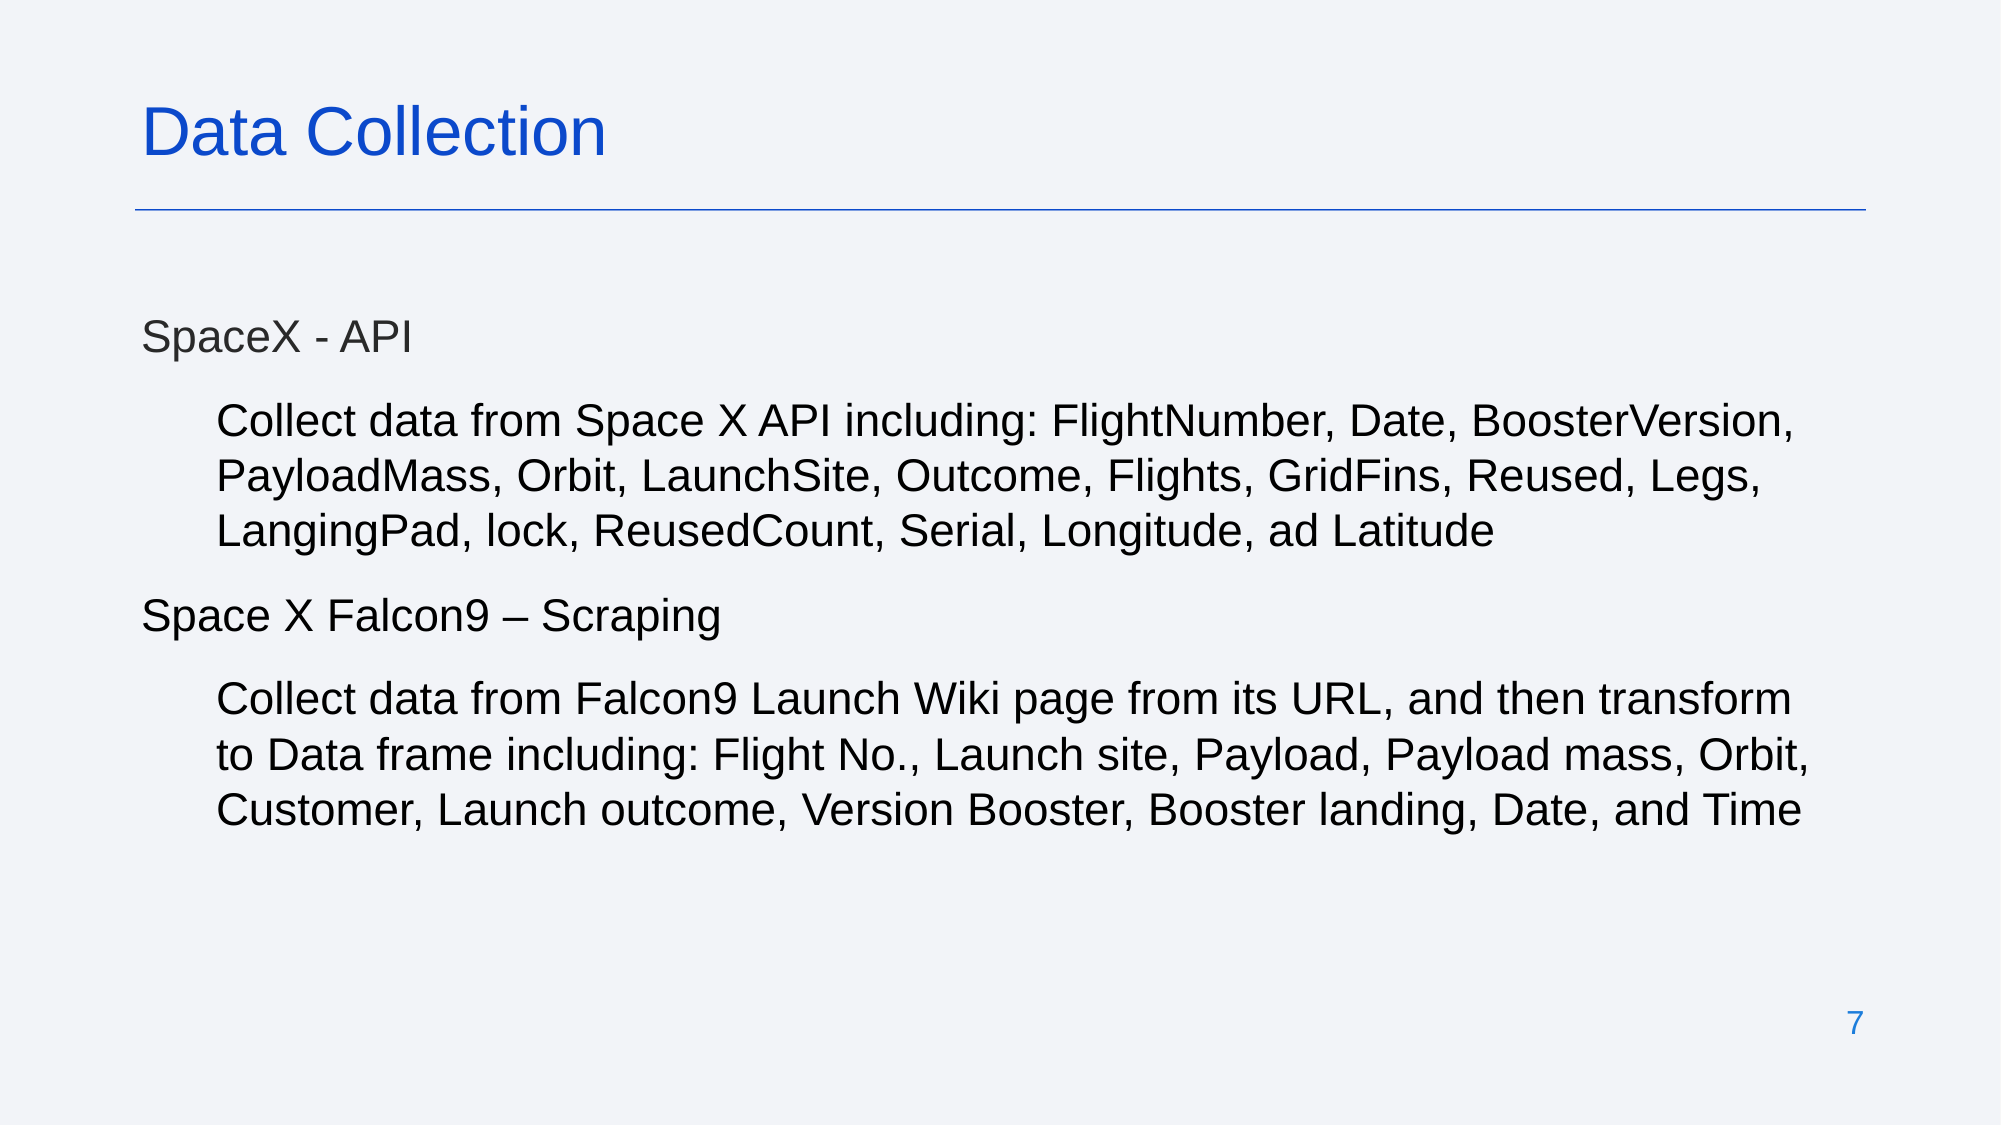

Data Collection
SpaceX - API
Collect data from Space X API including: FlightNumber, Date, BoosterVersion, PayloadMass, Orbit, LaunchSite, Outcome, Flights, GridFins, Reused, Legs, LangingPad, lock, ReusedCount, Serial, Longitude, ad Latitude
Space X Falcon9 – Scraping
Collect data from Falcon9 Launch Wiki page from its URL, and then transform to Data frame including: Flight No., Launch site, Payload, Payload mass, Orbit, Customer, Launch outcome, Version Booster, Booster landing, Date, and Time
7